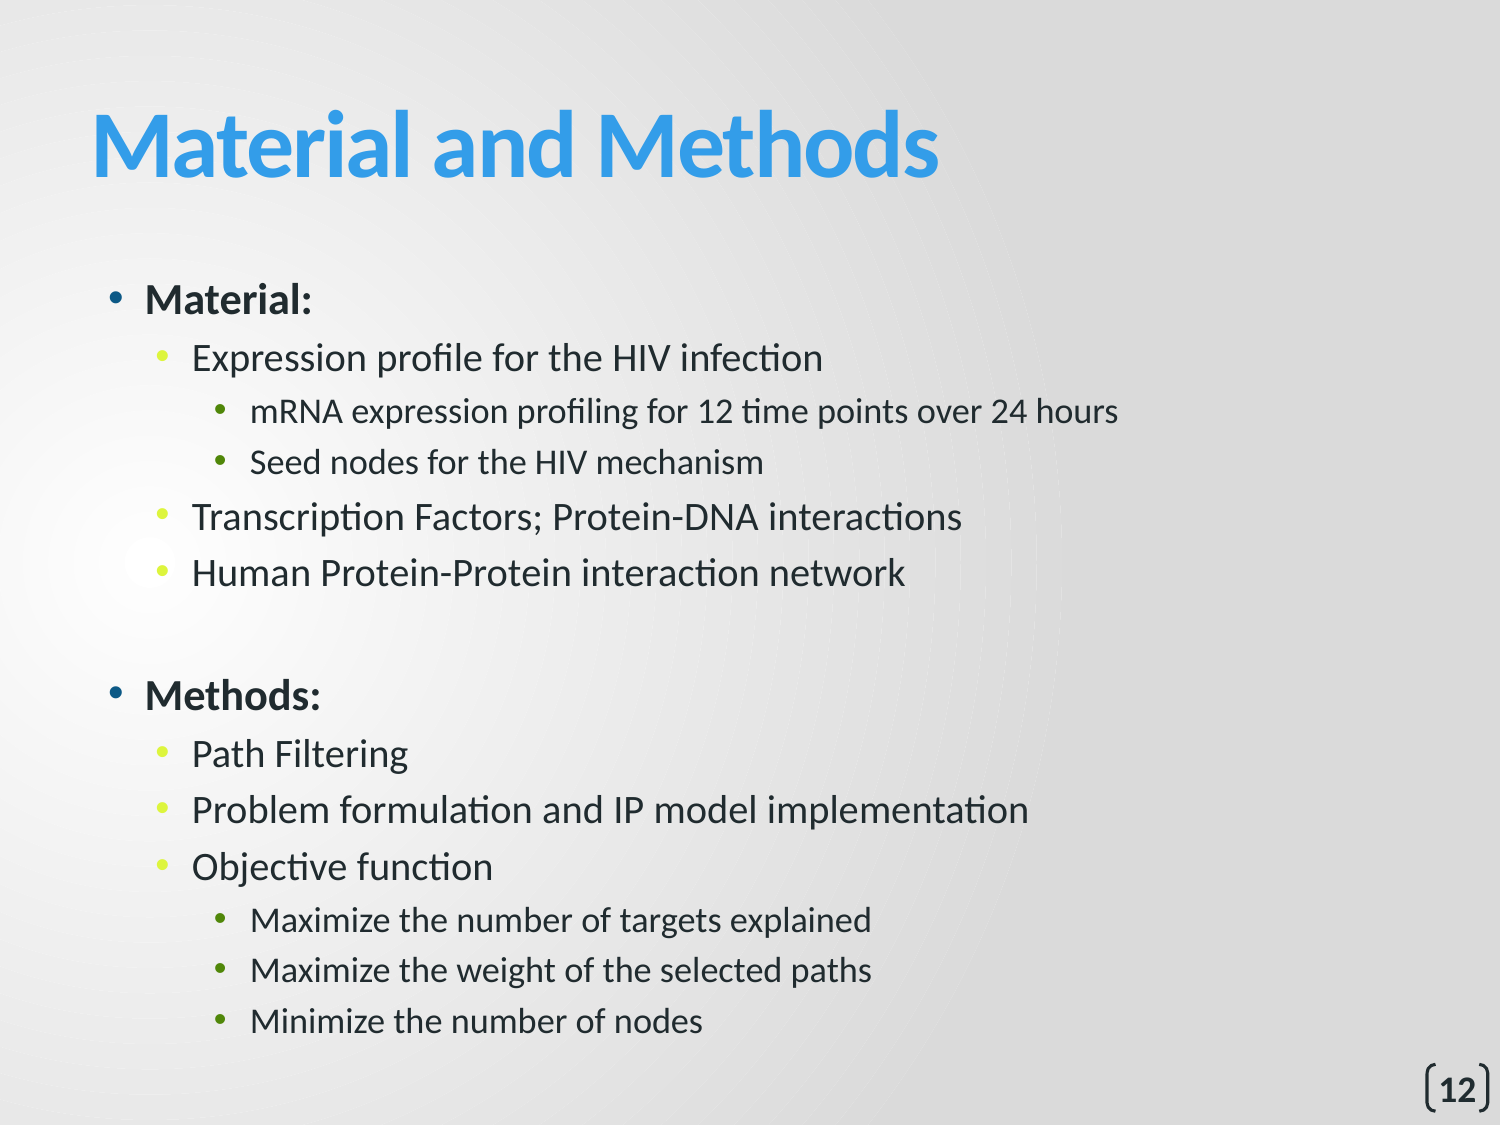

# Material and Methods
Material:
Expression profile for the HIV infection
mRNA expression profiling for 12 time points over 24 hours
Seed nodes for the HIV mechanism
Transcription Factors; Protein-DNA interactions
Human Protein-Protein interaction network

Methods:
Path Filtering
Problem formulation and IP model implementation
Objective function
Maximize the number of targets explained
Maximize the weight of the selected paths
Minimize the number of nodes

12